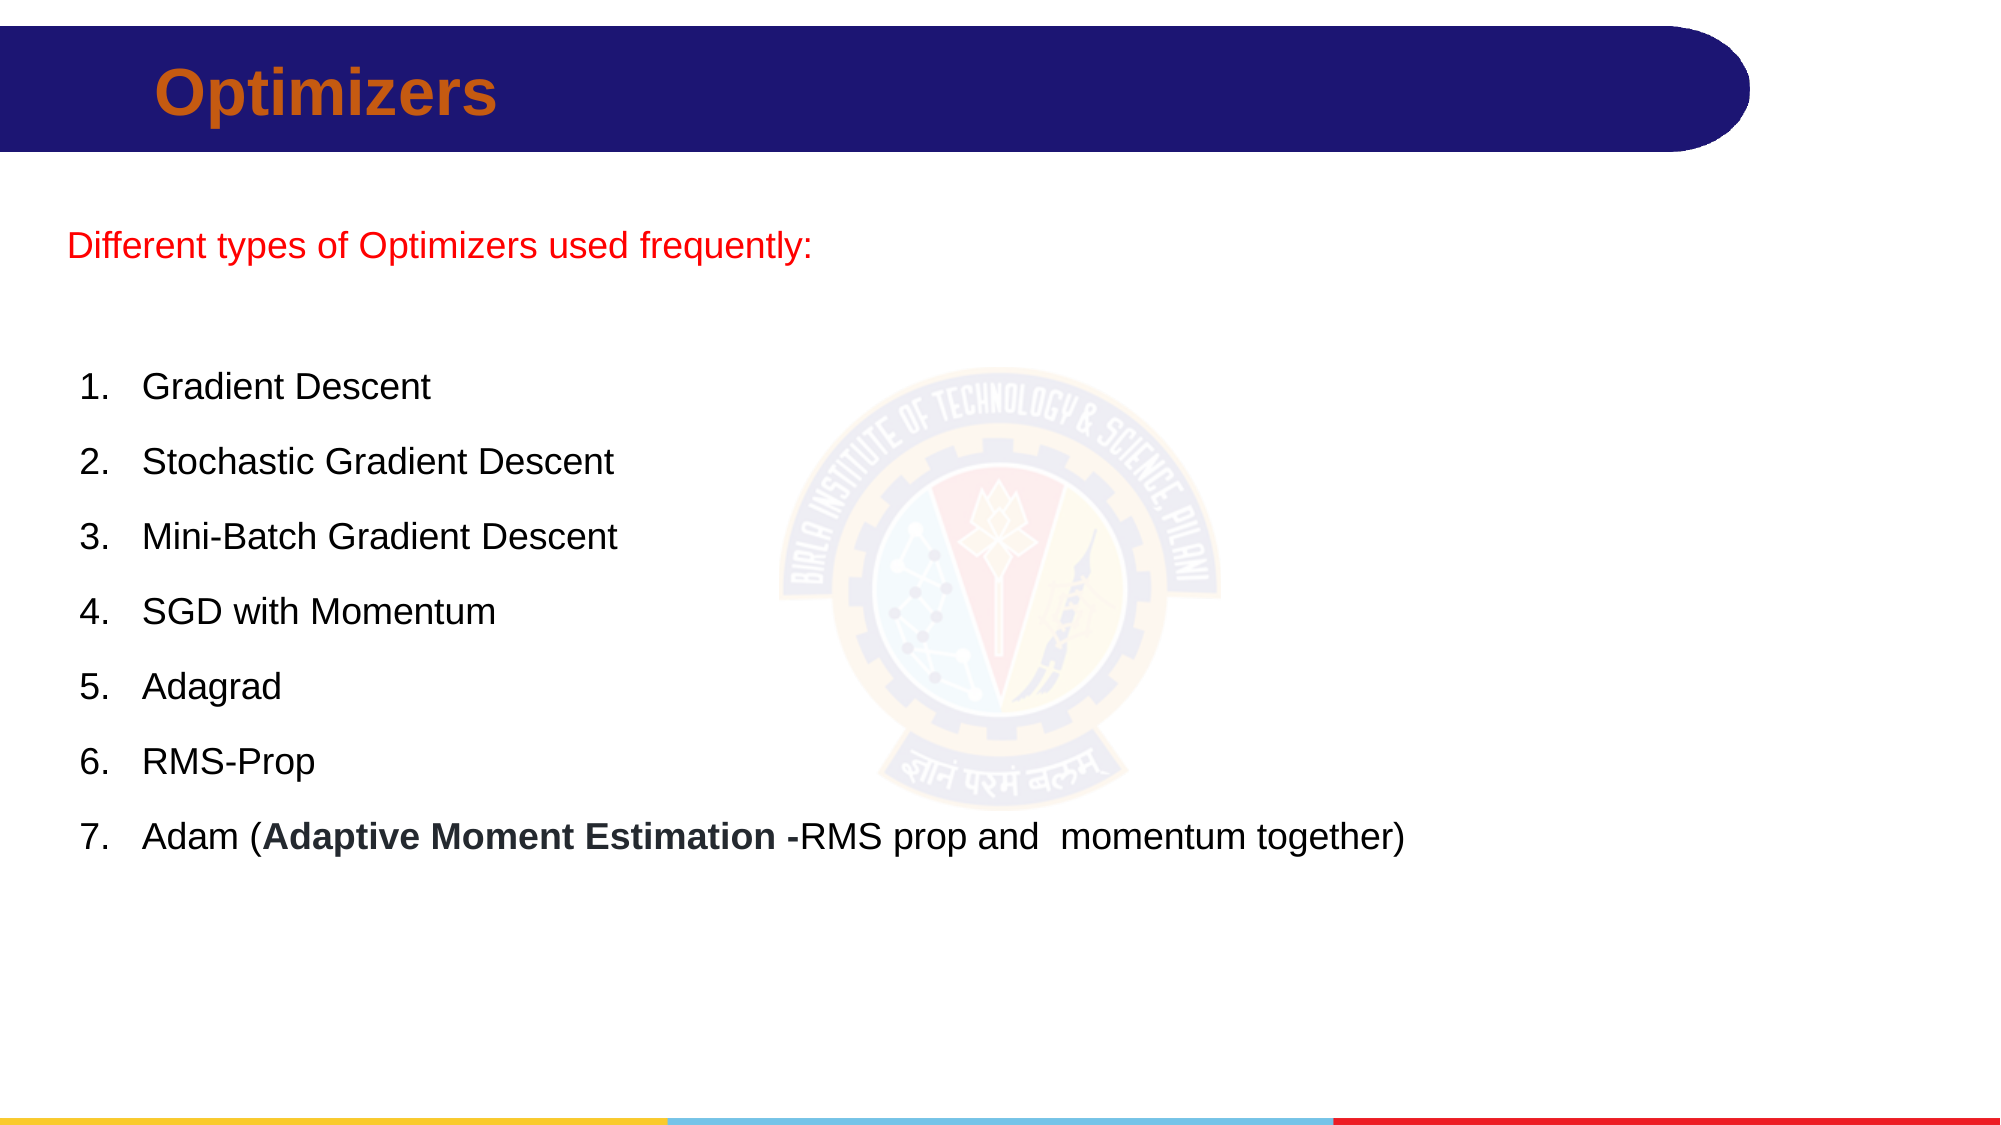

# Optimizers
Different types of Optimizers used frequently:

Gradient Descent
Stochastic Gradient Descent
Mini-Batch Gradient Descent
SGD with Momentum
Adagrad
RMS-Prop
Adam (Adaptive Moment Estimation -RMS prop and  momentum together)